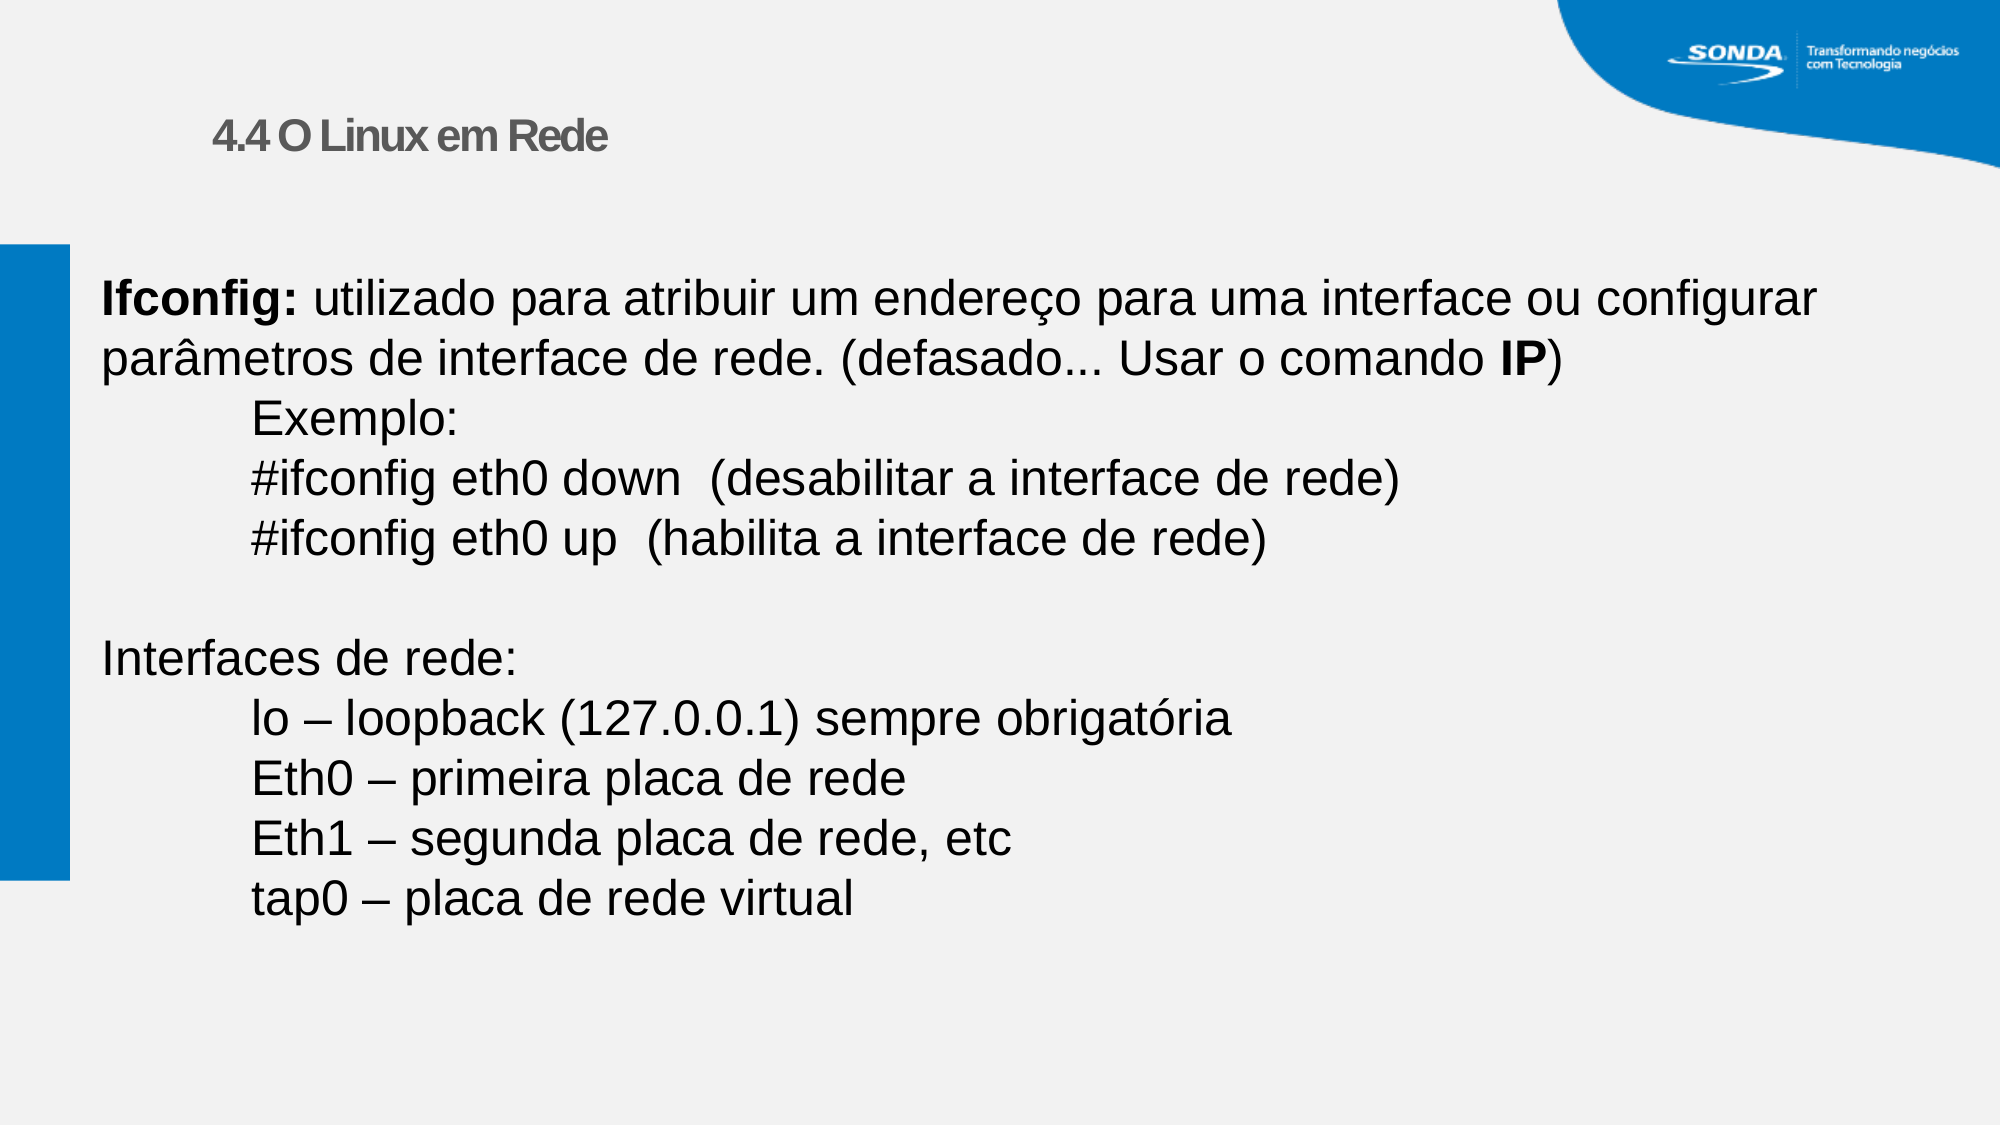

4.4 O Linux em Rede

Ifconfig: utilizado para atribuir um endereço para uma interface ou configurar parâmetros de interface de rede. (defasado... Usar o comando IP)
	Exemplo:
	#ifconfig eth0 down  (desabilitar a interface de rede)
	#ifconfig eth0 up  (habilita a interface de rede)

Interfaces de rede:
	lo – loopback (127.0.0.1) sempre obrigatória
	Eth0 – primeira placa de rede
	Eth1 – segunda placa de rede, etc
	tap0 – placa de rede virtual